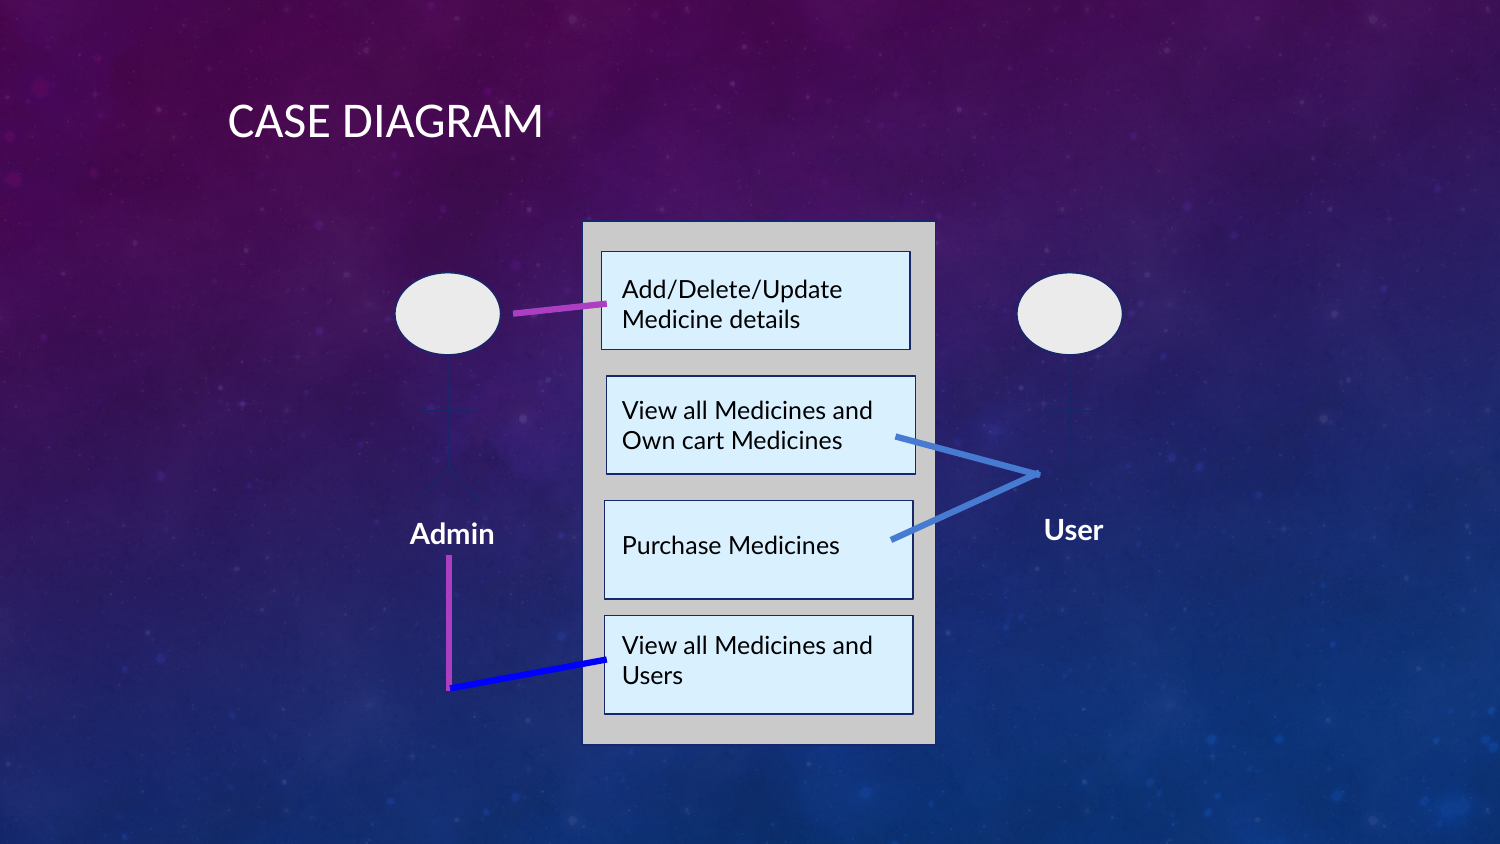

# Case Diagram

Add/Delete/Update
Medicine details

View all Medicines and
Own cart Medicines
User
Admin

Purchase Medicines
View all Medicines and
Users